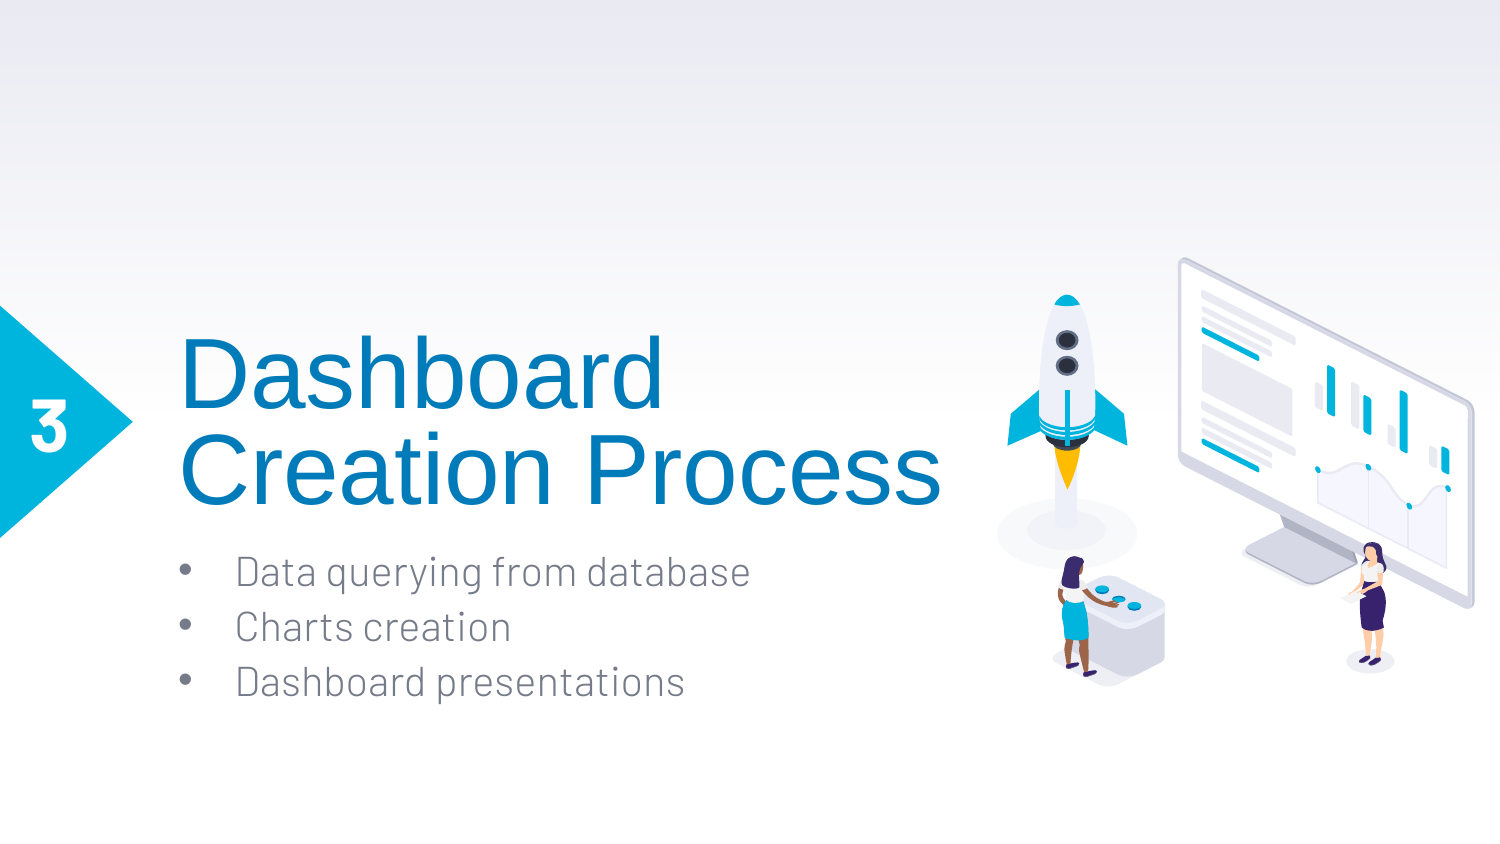

3
# Dashboard Creation Process
Data querying from database
Charts creation
Dashboard presentations